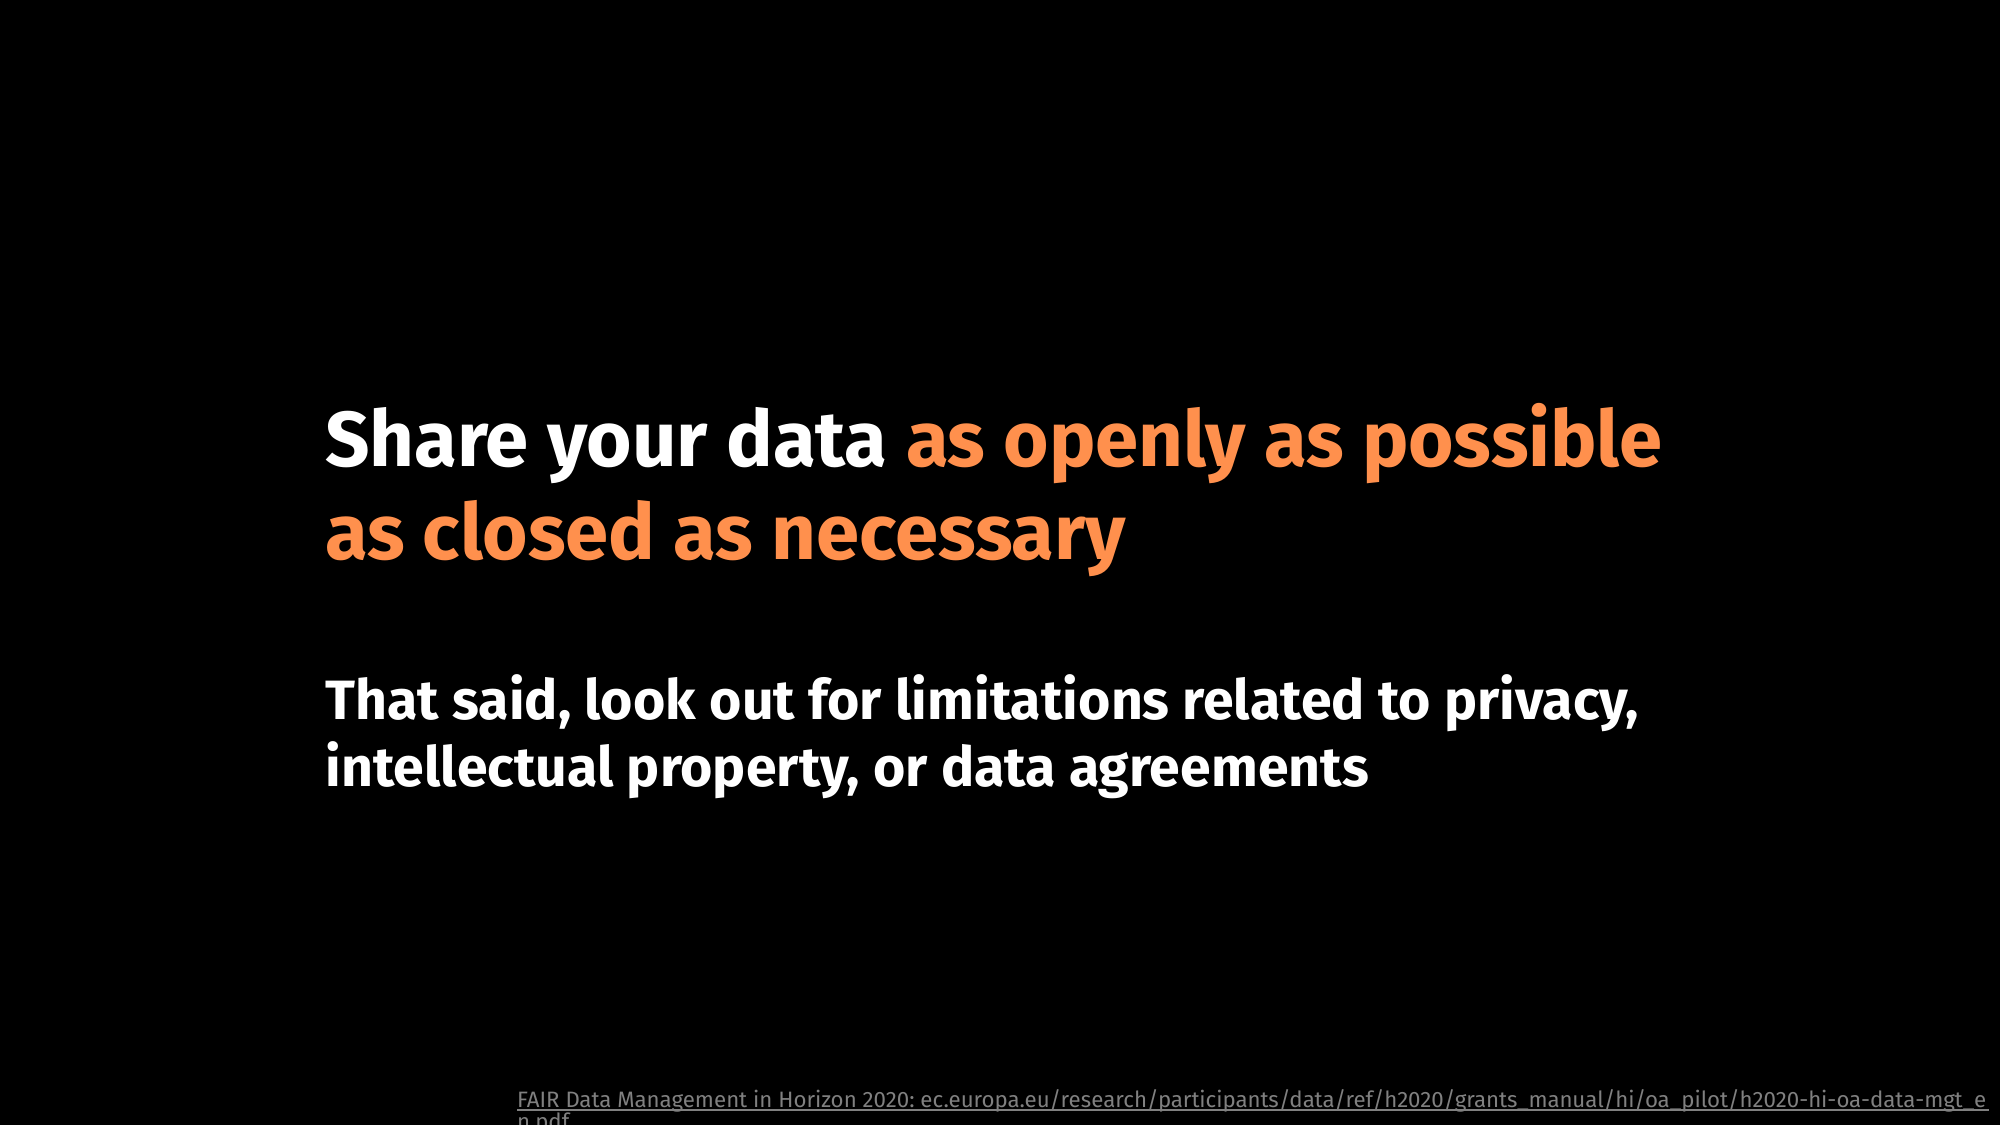

Share your data as openly as possible as closed as necessary
That said, look out for limitations related to privacy, intellectual property, or data agreements
FAIR Data Management in Horizon 2020: ec.europa.eu/research/participants/data/ref/h2020/grants_manual/hi/oa_pilot/h2020-hi-oa-data-mgt_en.pdf